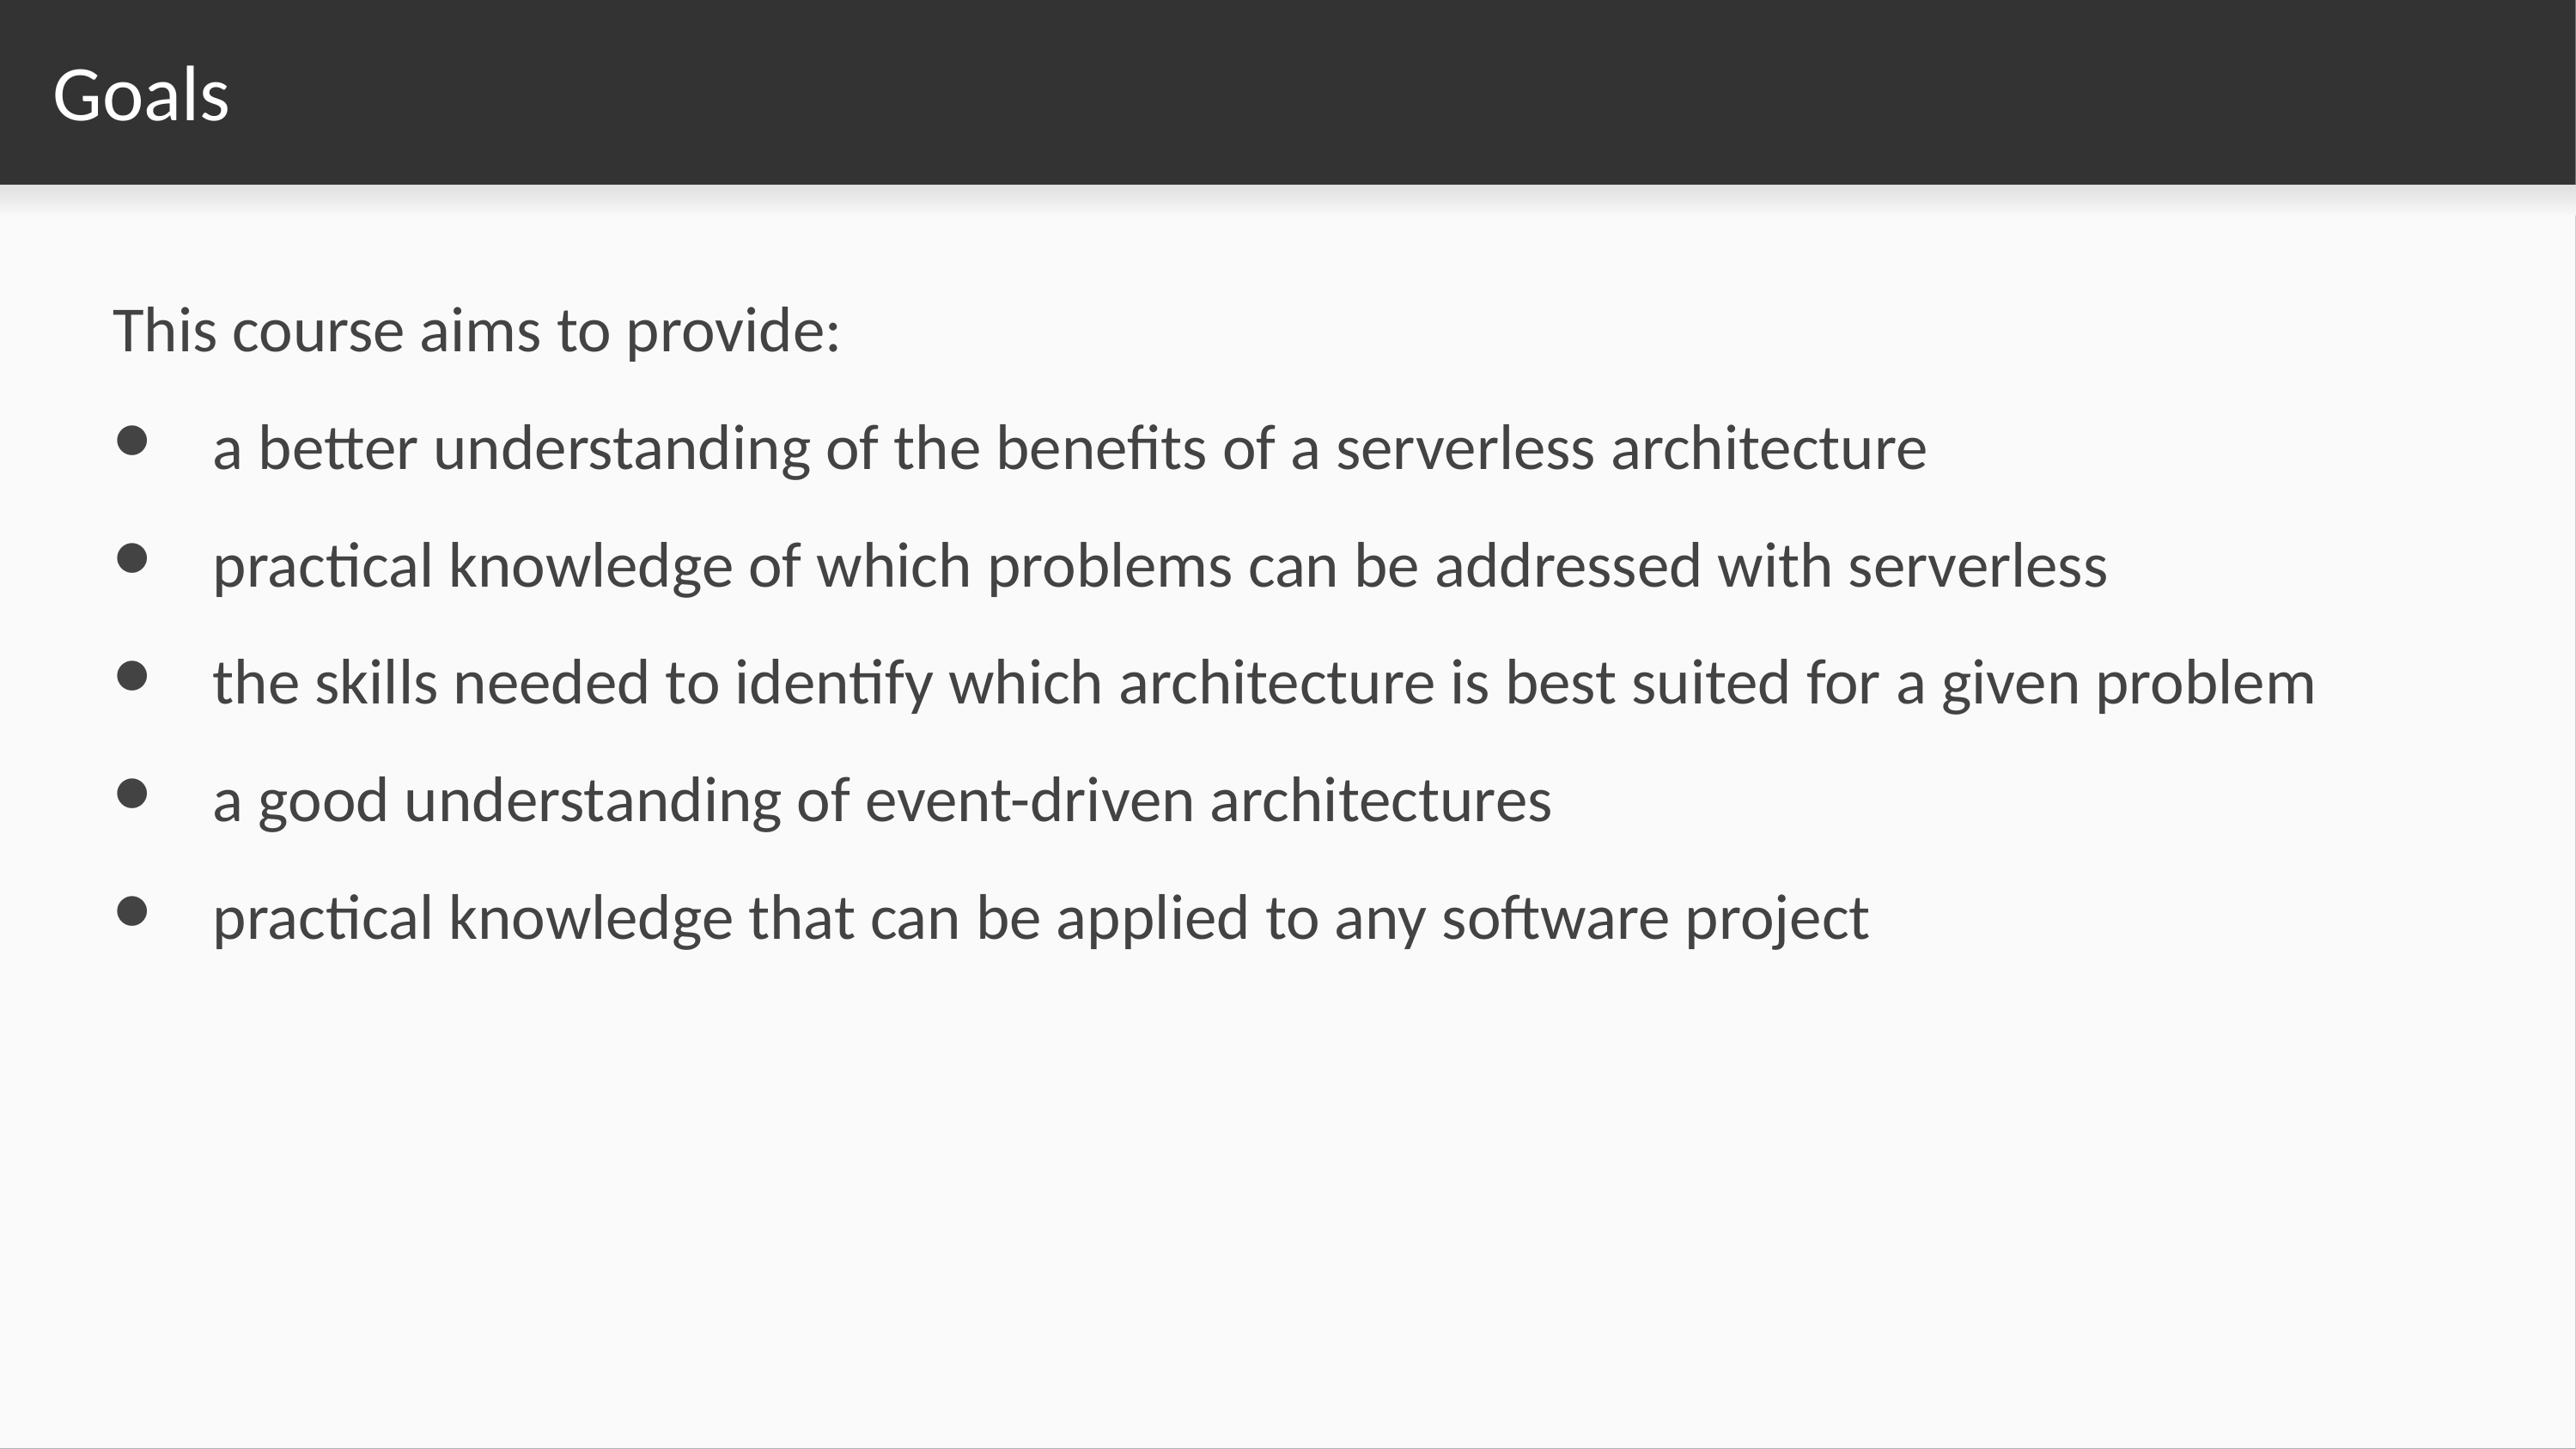

# Goals
This course aims to provide:
a better understanding of the benefits of a serverless architecture
practical knowledge of which problems can be addressed with serverless
the skills needed to identify which architecture is best suited for a given problem
a good understanding of event-driven architectures
practical knowledge that can be applied to any software project